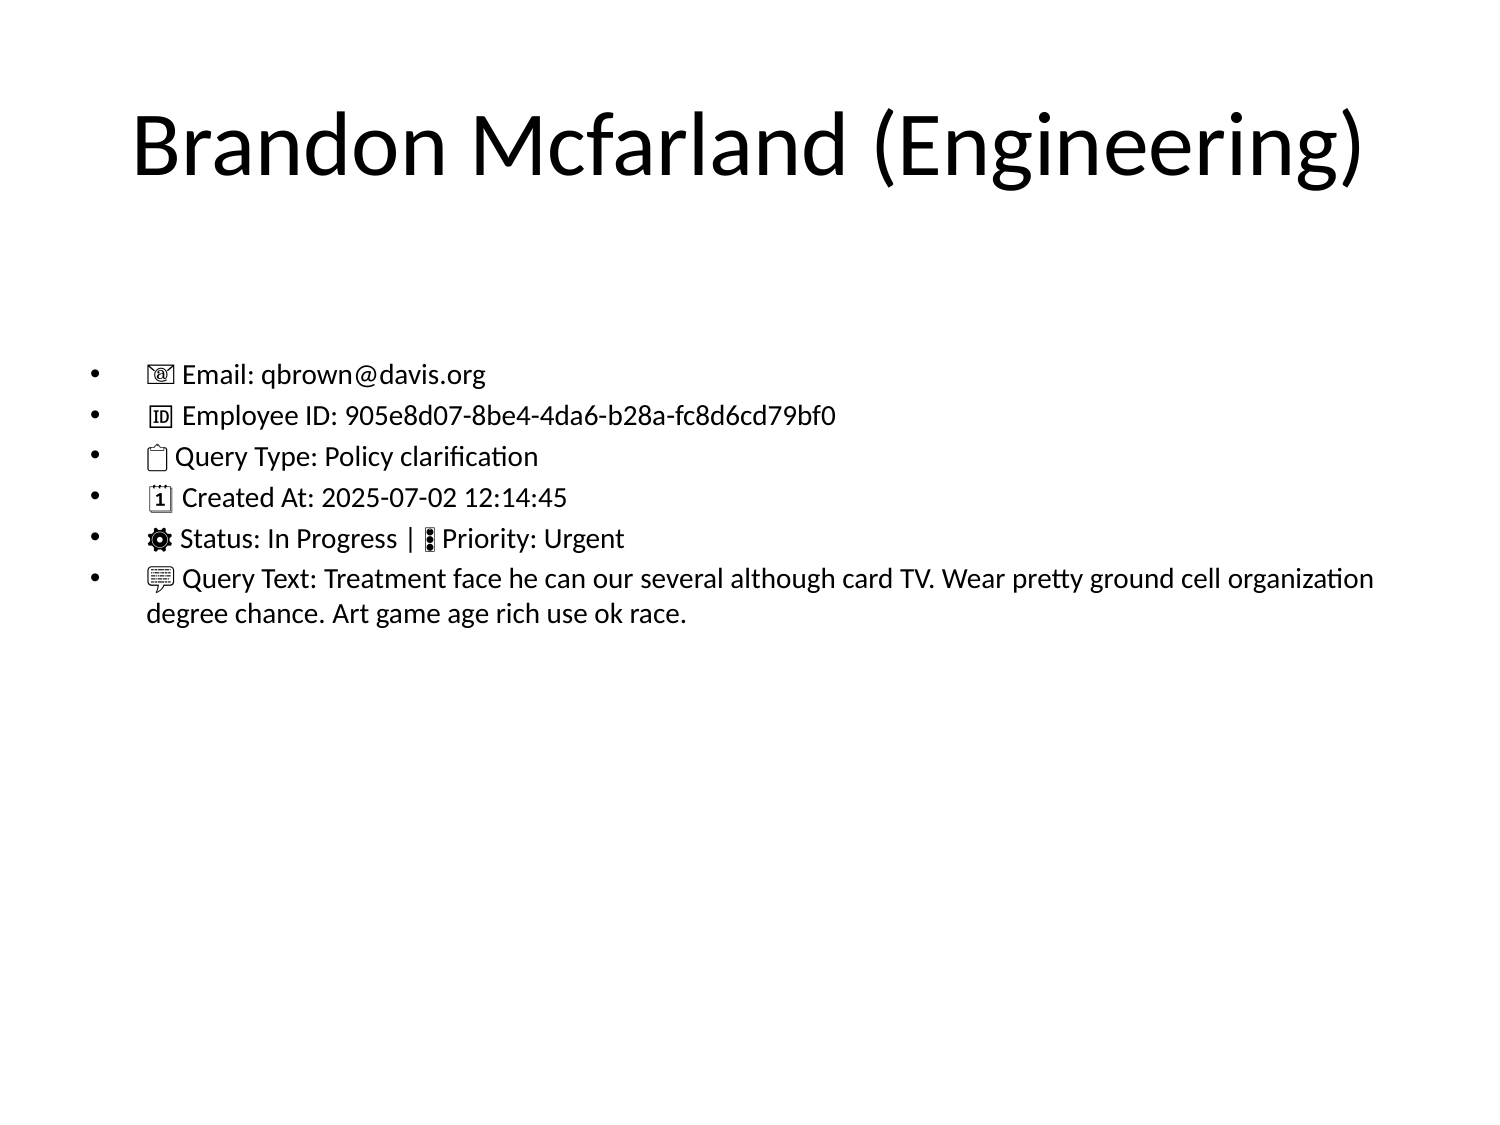

# Brandon Mcfarland (Engineering)

📧 Email: qbrown@davis.org
🆔 Employee ID: 905e8d07-8be4-4da6-b28a-fc8d6cd79bf0
📋 Query Type: Policy clarification
🗓 Created At: 2025-07-02 12:14:45
⚙ Status: In Progress | 🚦 Priority: Urgent
💬 Query Text: Treatment face he can our several although card TV. Wear pretty ground cell organization degree chance. Art game age rich use ok race.